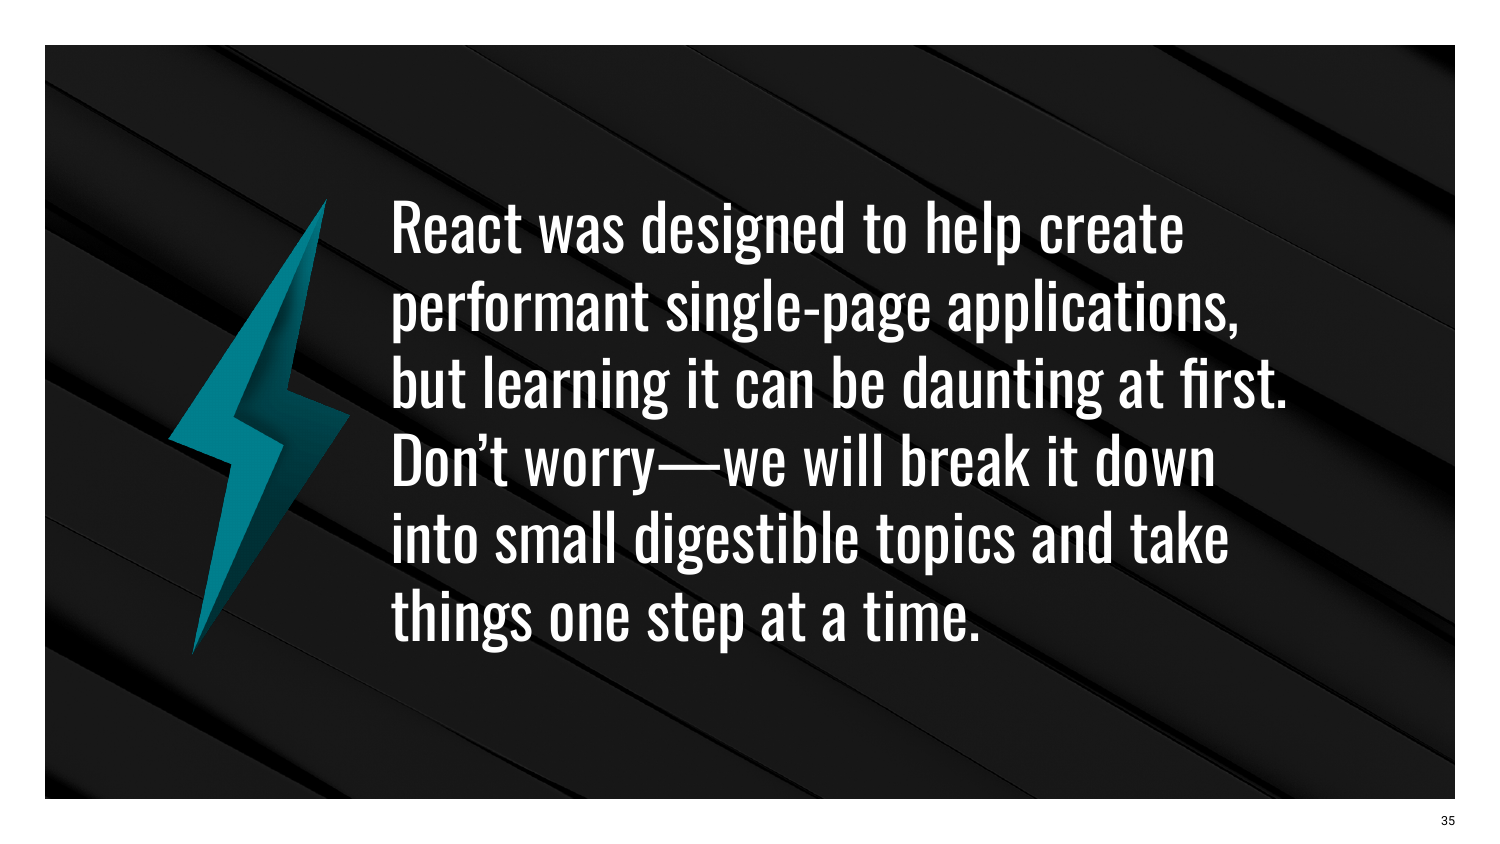

# React was designed to help create performant single-page applications, but learning it can be daunting at first. Don’t worry—we will break it down into small digestible topics and take things one step at a time.